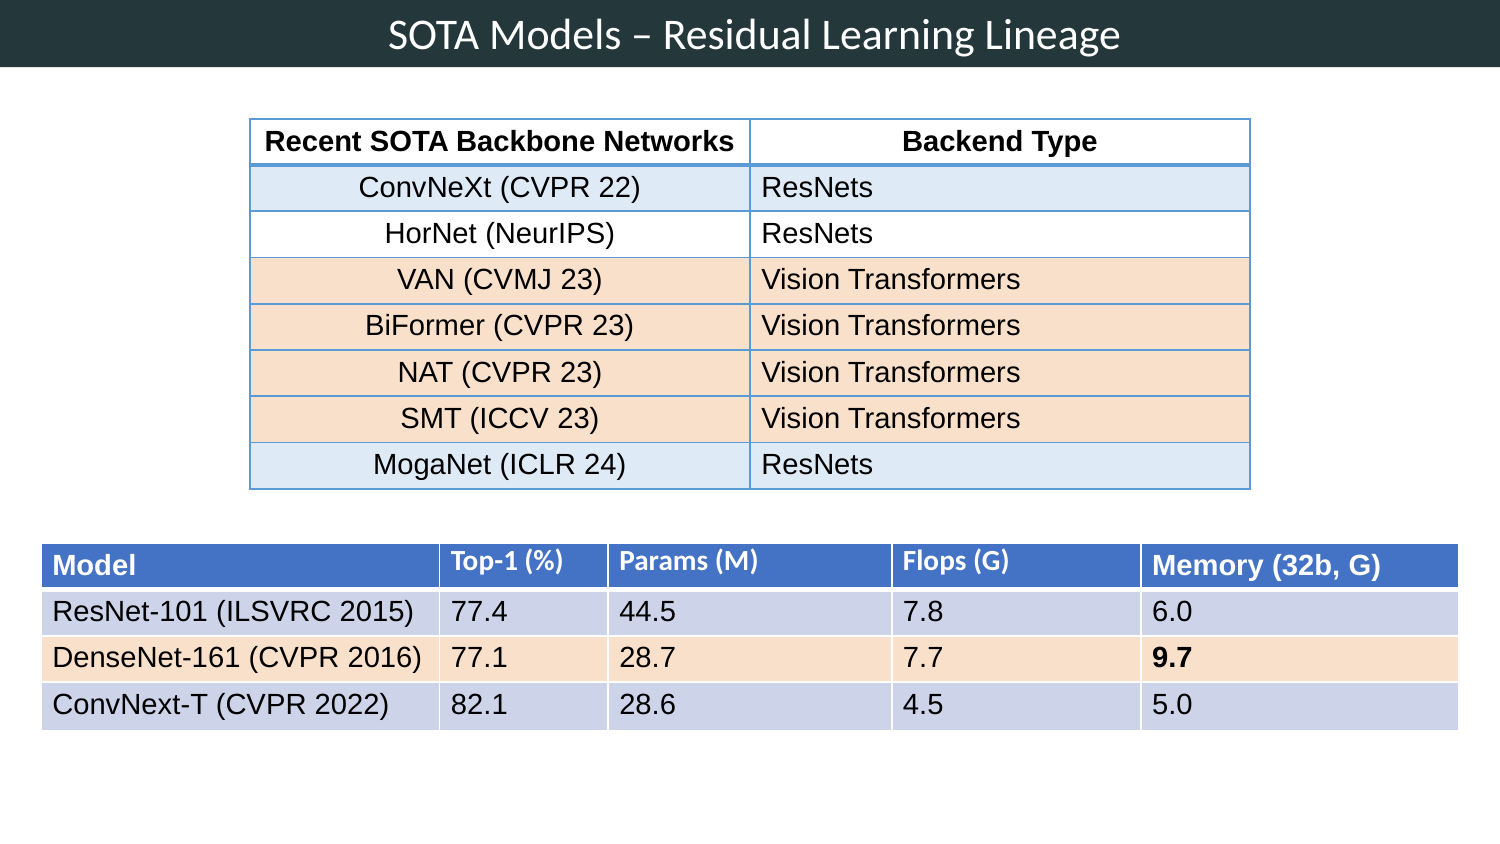

SOTA Models – Residual Learning Lineage
| Recent SOTA Backbone Networks | Backend Type |
| --- | --- |
| ConvNeXt (CVPR 22) | ResNets |
| HorNet (NeurIPS) | ResNets |
| VAN (CVMJ 23) | Vision Transformers |
| BiFormer (CVPR 23) | Vision Transformers |
| NAT (CVPR 23) | Vision Transformers |
| SMT (ICCV 23) | Vision Transformers |
| MogaNet (ICLR 24) | ResNets |
| Model | Top-1 (%) | Params (M) | Flops (G) | Memory (32b, G) |
| --- | --- | --- | --- | --- |
| ResNet-101 (ILSVRC 2015) | 77.4 | 44.5 | 7.8 | 6.0 |
| DenseNet-161 (CVPR 2016) | 77.1 | 28.7 | 7.7 | 9.7 |
| ConvNext-T (CVPR 2022) | 82.1 | 28.6 | 4.5 | 5.0 |